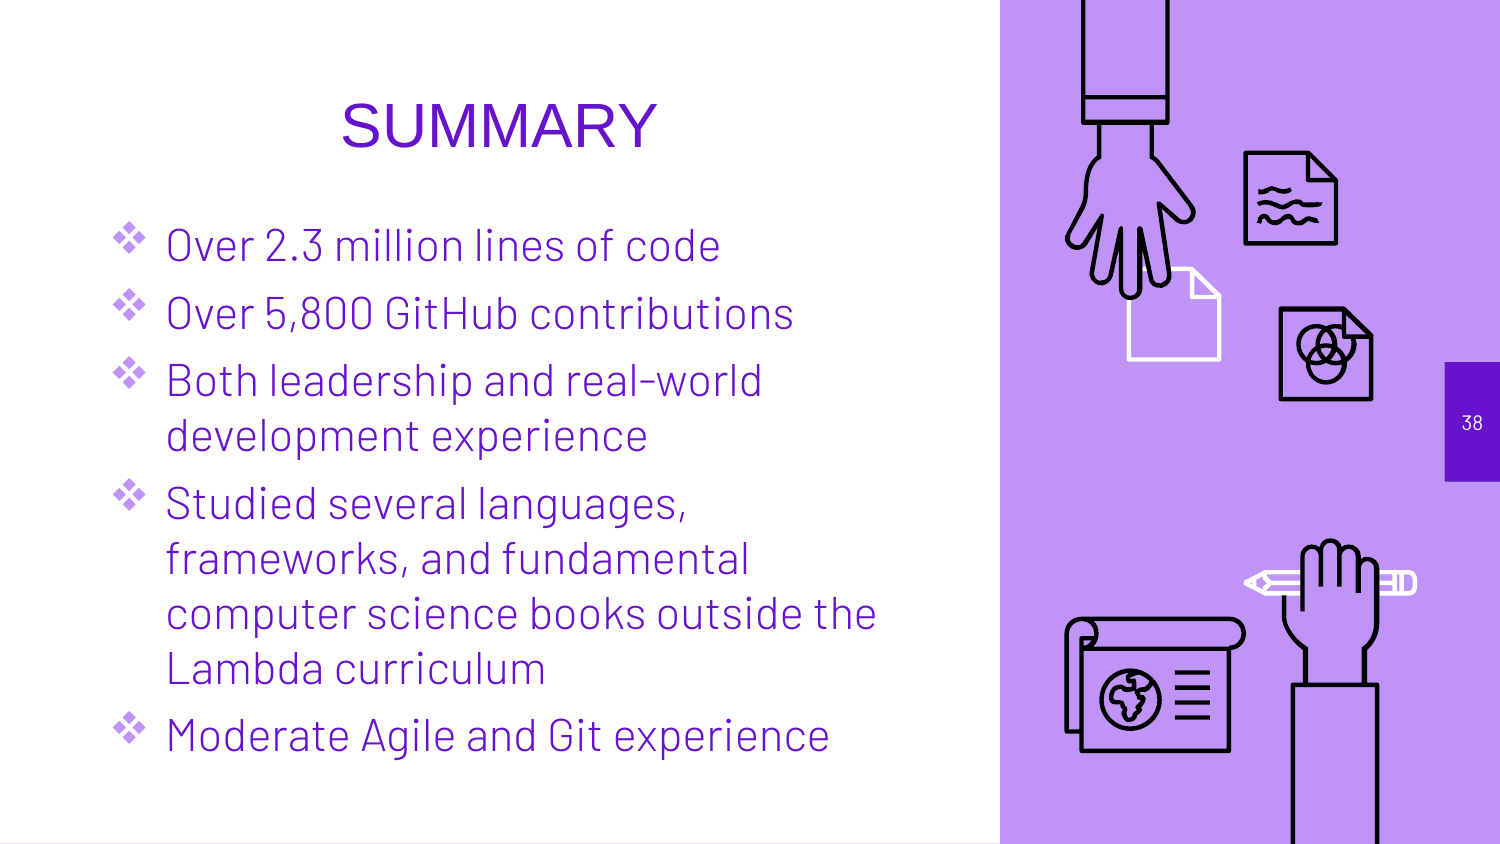

# SUMMARY
Over 2.3 million lines of code
Over 5,800 GitHub contributions
Both leadership and real-world development experience
Studied several languages, frameworks, and fundamental computer science books outside the Lambda curriculum
Moderate Agile and Git experience
38